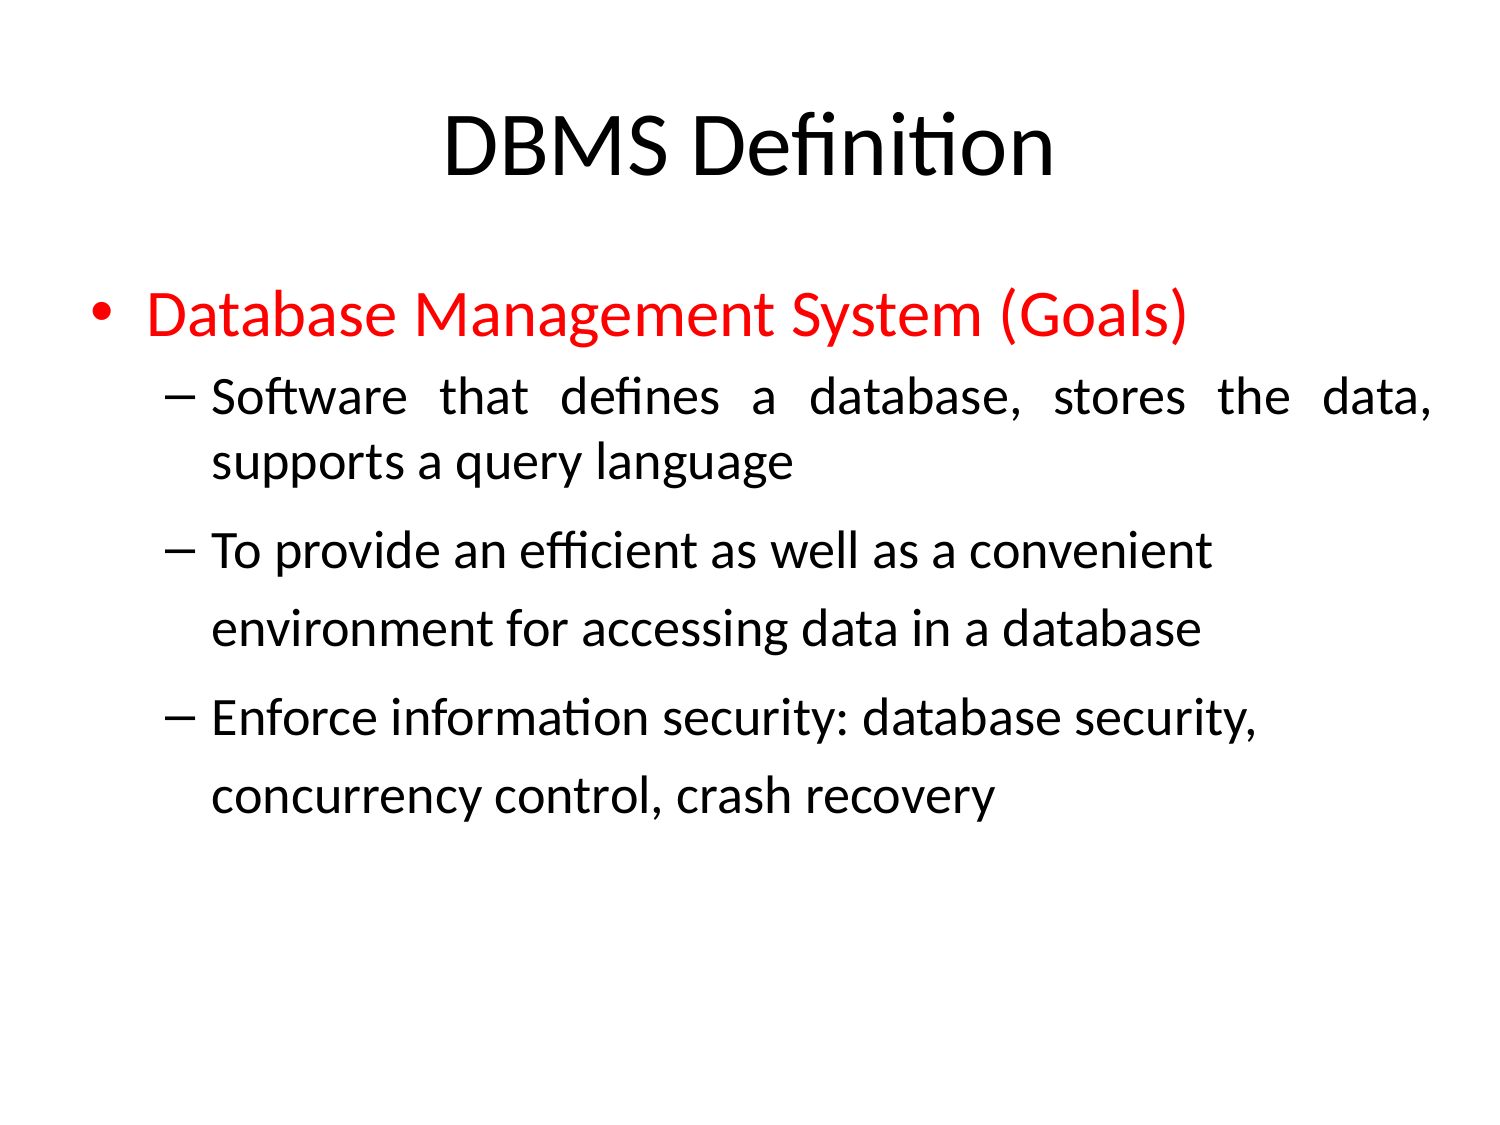

# DBMS Definition
Database Management System (Goals)
Software that defines a database, stores the data, supports a query language
To provide an efficient as well as a convenient environment for accessing data in a database
Enforce information security: database security, concurrency control, crash recovery